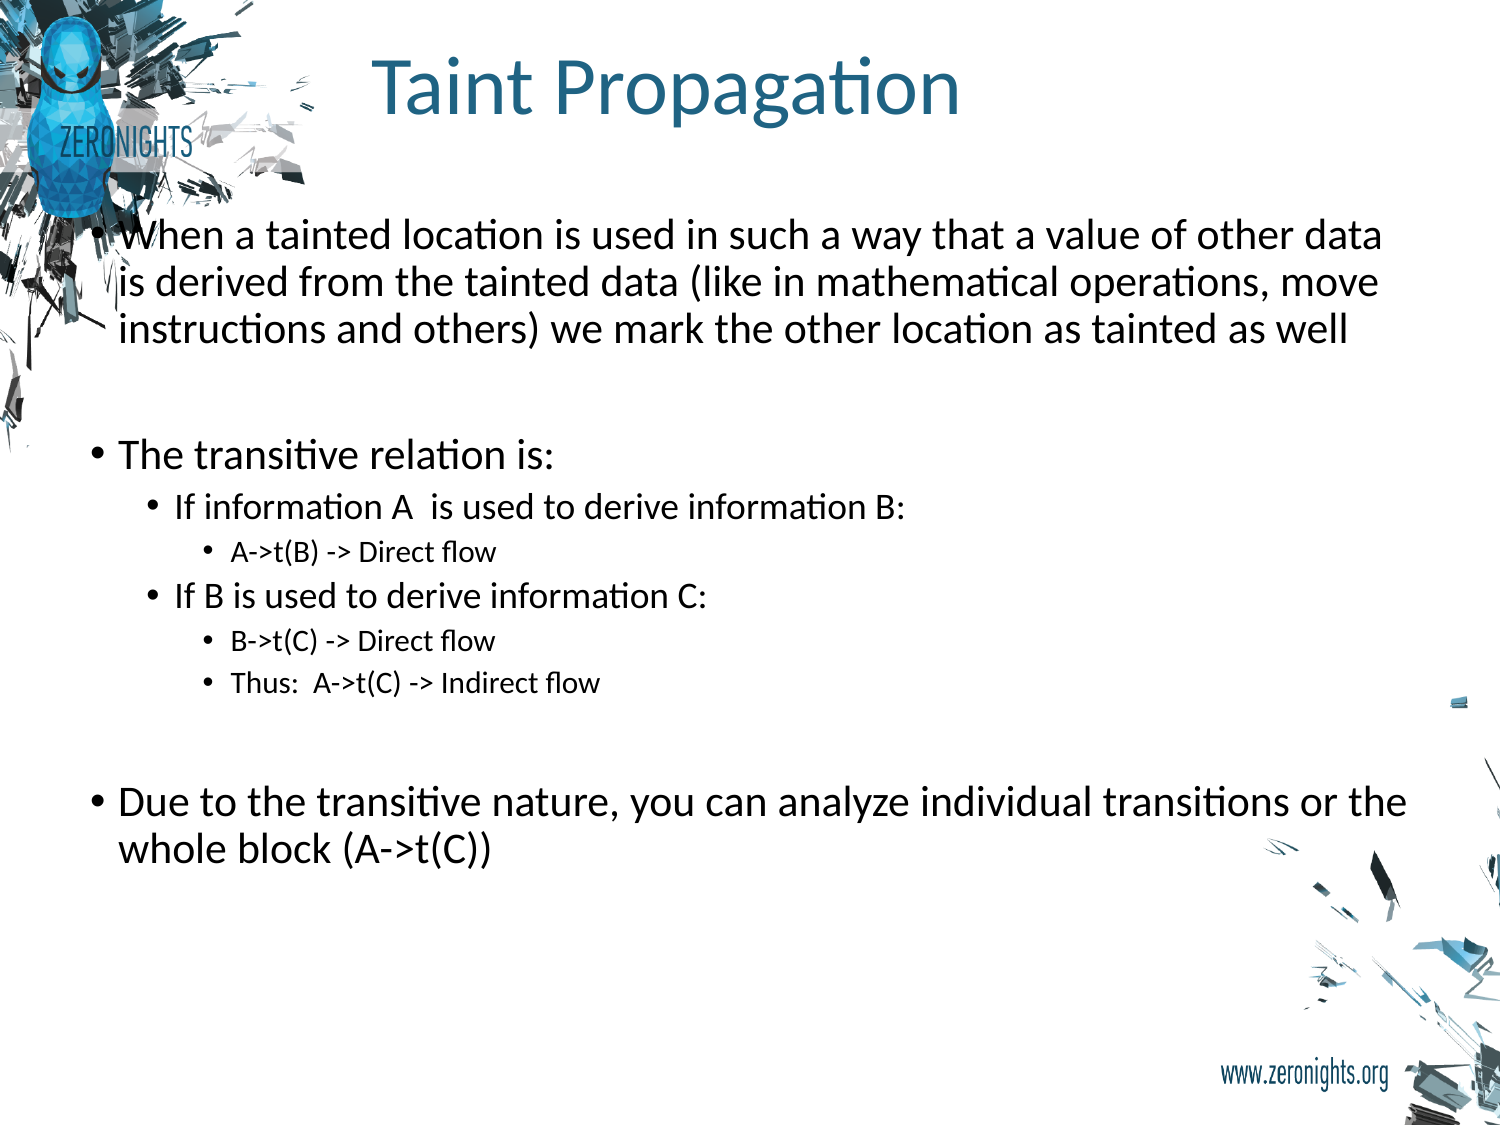

# Taint Propagation
When a tainted location is used in such a way that a value of other data is derived from the tainted data (like in mathematical operations, move instructions and others) we mark the other location as tainted as well

The transitive relation is:
If information A  is used to derive information B:
A->t(B) -> Direct flow
If B is used to derive information C:
B->t(C) -> Direct flow
Thus:  A->t(C) -> Indirect flow

Due to the transitive nature, you can analyze individual transitions or the whole block (A->t(C))